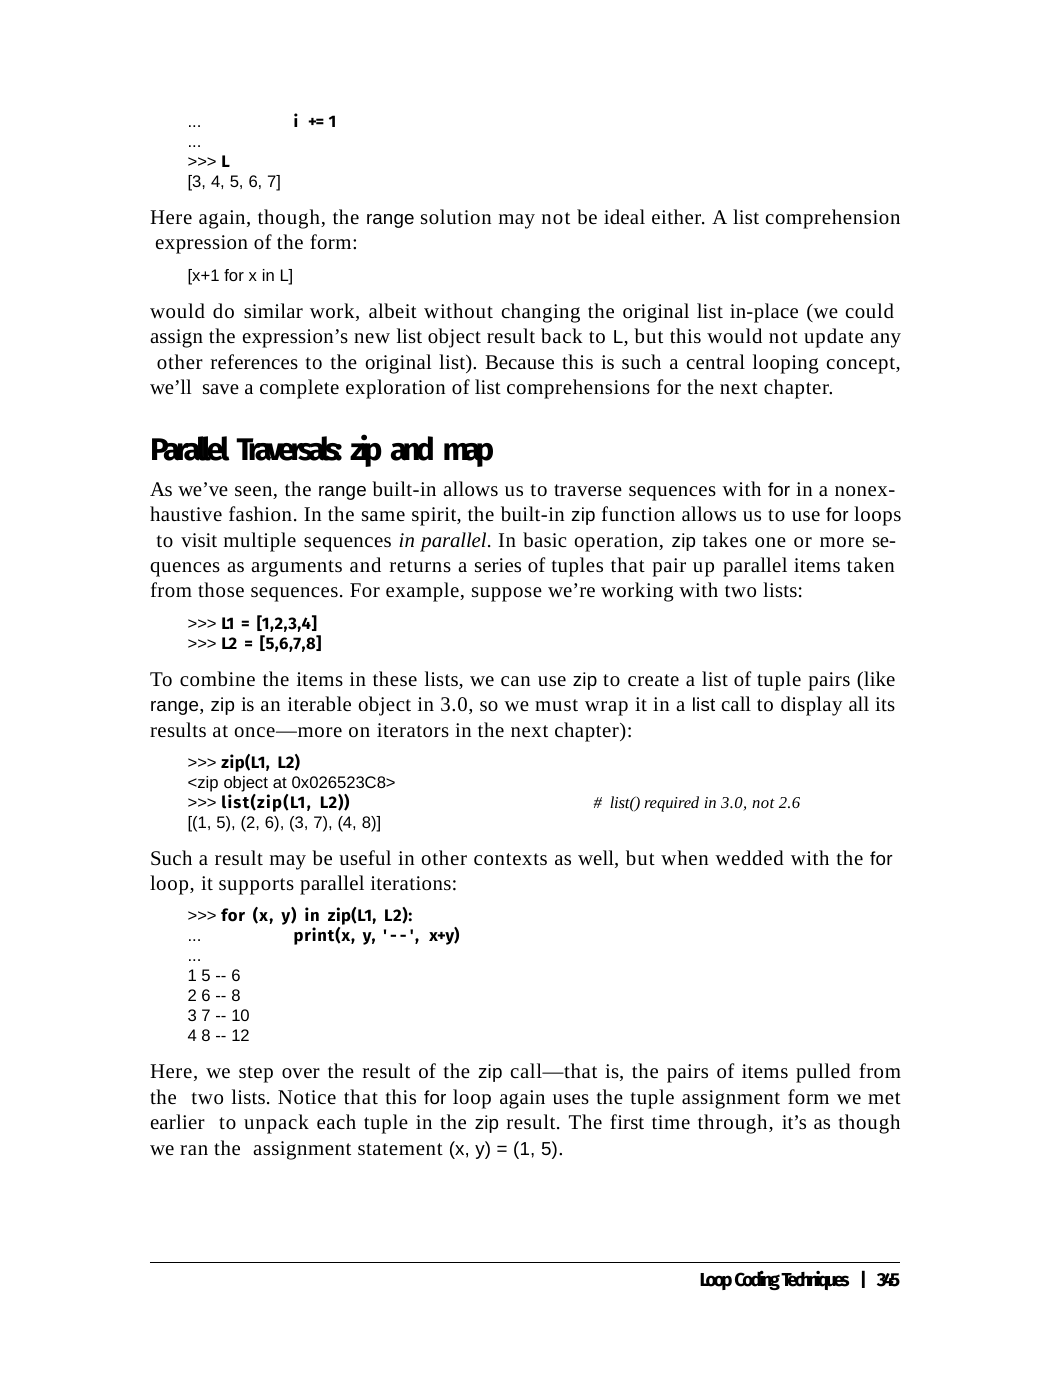

...	i += 1
...
>>> L
[3, 4, 5, 6, 7]
Here again, though, the range solution may not be ideal either. A list comprehension  expression of the form:
[x+1 for x in L]
would do similar work, albeit without changing the original list in-place (we could  assign the expression’s new list object result back to L, but this would not update any  other references to the original list). Because this is such a central looping concept, we’ll  save a complete exploration of list comprehensions for the next chapter.

Parallel Traversals: zip and map
As we’ve seen, the range built-in allows us to traverse sequences with for in a nonex-  haustive fashion. In the same spirit, the built-in zip function allows us to use for loops  to visit multiple sequences in parallel. In basic operation, zip takes one or more se-  quences as arguments and returns a series of tuples that pair up parallel items taken  from those sequences. For example, suppose we’re working with two lists:
>>> L1 = [1,2,3,4]
>>> L2 = [5,6,7,8]
To combine the items in these lists, we can use zip to create a list of tuple pairs (like  range, zip is an iterable object in 3.0, so we must wrap it in a list call to display all its  results at once—more on iterators in the next chapter):
>>> zip(L1, L2)
<zip object at 0x026523C8>
>>> list(zip(L1, L2))	# list() required in 3.0, not 2.6
[(1, 5), (2, 6), (3, 7), (4, 8)]
Such a result may be useful in other contexts as well, but when wedded with the for
loop, it supports parallel iterations:
>>> for (x, y) in zip(L1, L2):
...	print(x, y, '--', x+y)
...
1 5 -- 6
2 6 -- 8
3 7 -- 10
4 8 -- 12
Here, we step over the result of the zip call—that is, the pairs of items pulled from the  two lists. Notice that this for loop again uses the tuple assignment form we met earlier  to unpack each tuple in the zip result. The first time through, it’s as though we ran the  assignment statement (x, y) = (1, 5).

Loop Coding Techniques  |  345